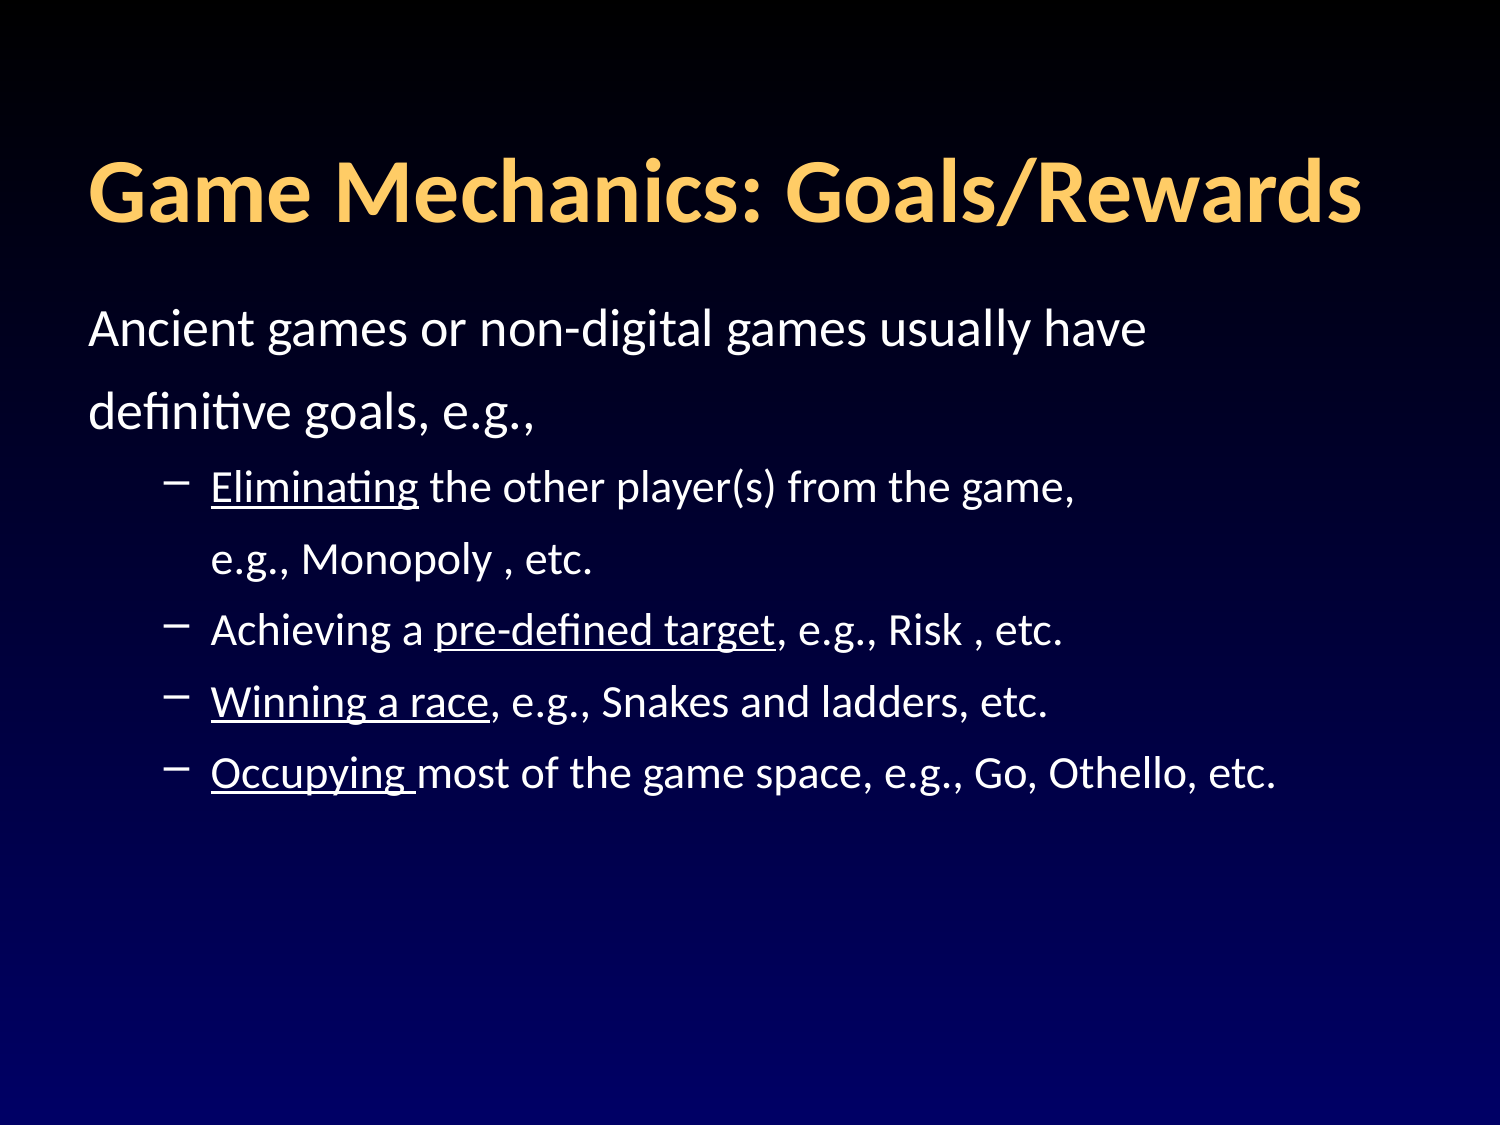

# Game Mechanics: Goals/Rewards
Ancient games or non-digital games usually have
definitive goals, e.g.,
Eliminating the other player(s) from the game,
	e.g., Monopoly , etc.
Achieving a pre-defined target, e.g., Risk , etc.
Winning a race, e.g., Snakes and ladders, etc.
Occupying most of the game space, e.g., Go, Othello, etc.